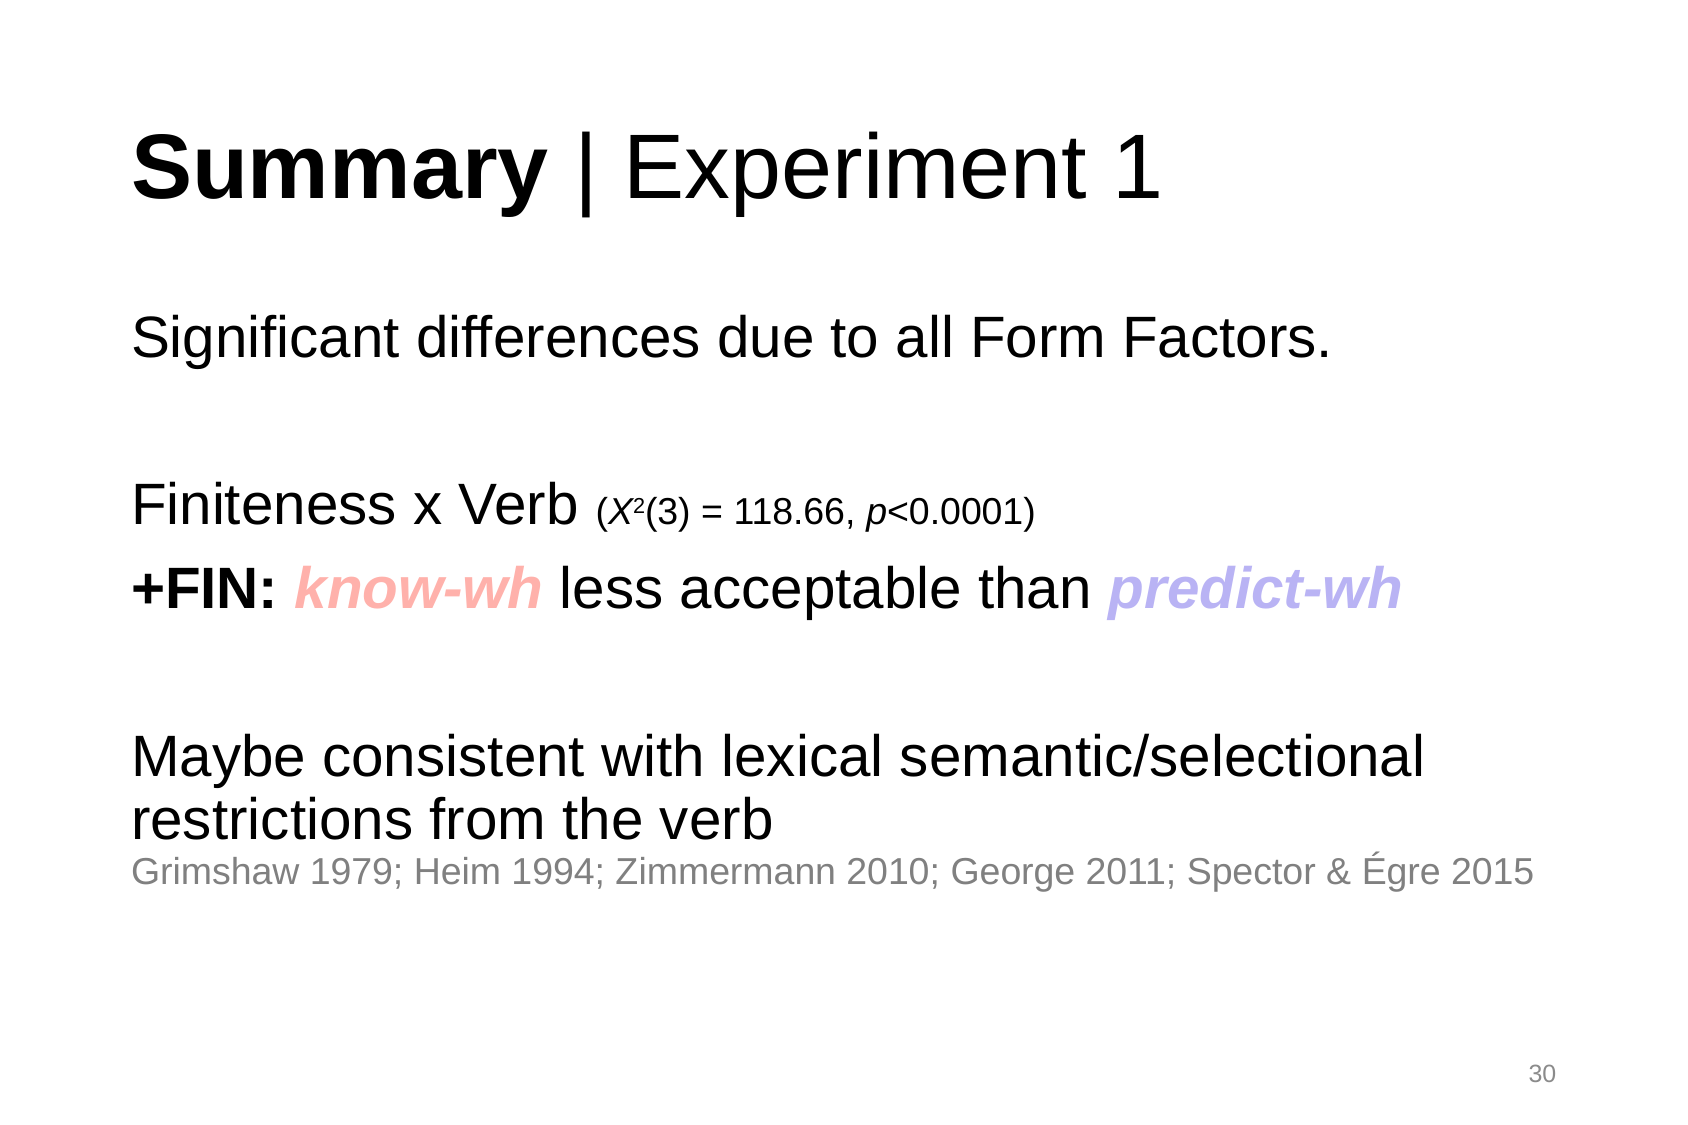

# Summary | Experiment 1
Significant differences due to all Form Factors.

Finiteness x Verb (X2(3) = 118.66, p<0.0001)
+FIN: know-wh less acceptable than predict-wh

Maybe consistent with lexical semantic/selectional restrictions from the verb
Grimshaw 1979; Heim 1994; Zimmermann 2010; George 2011; Spector & Égre 2015

30